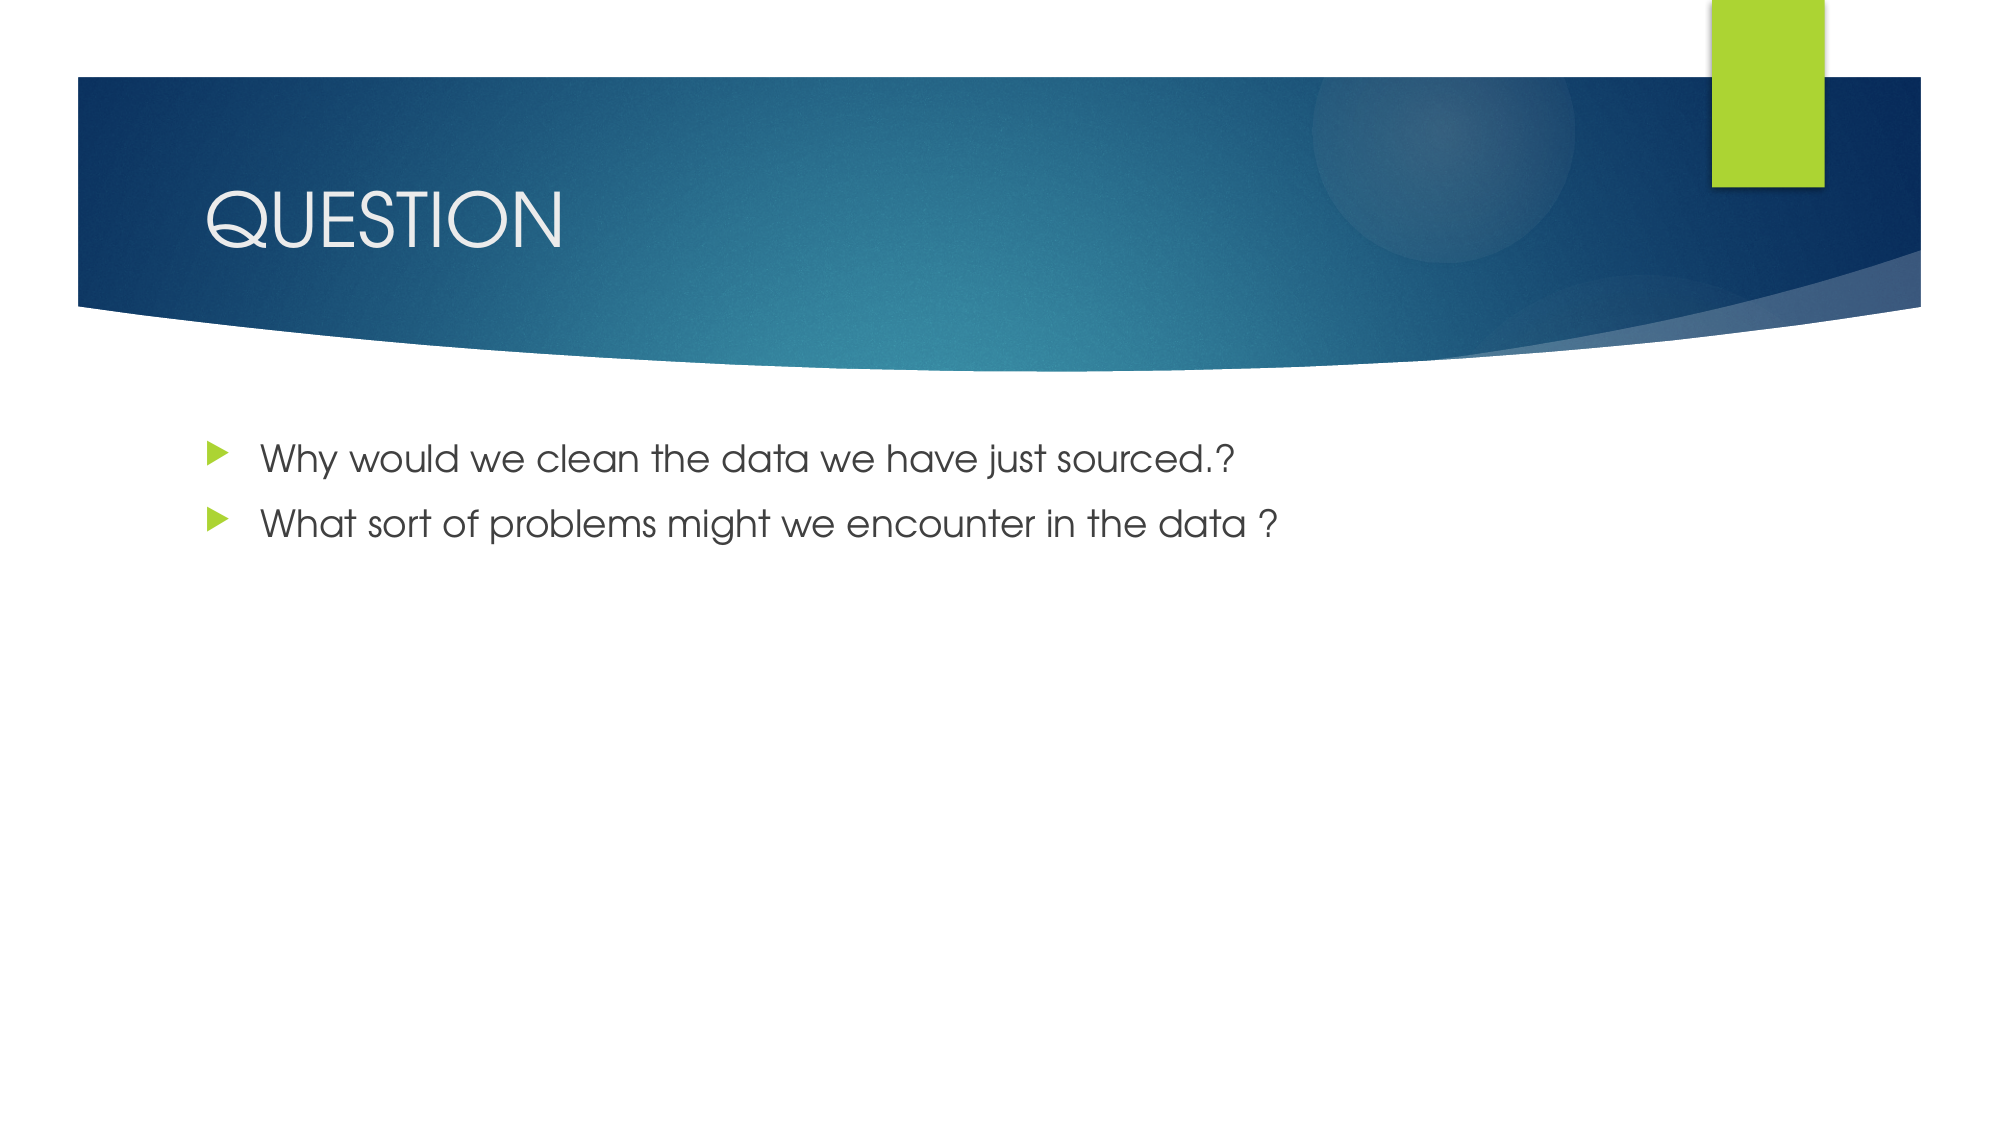

# QUESTION
Why would we clean the data we have just sourced.?
What sort of problems might we encounter in the data ?